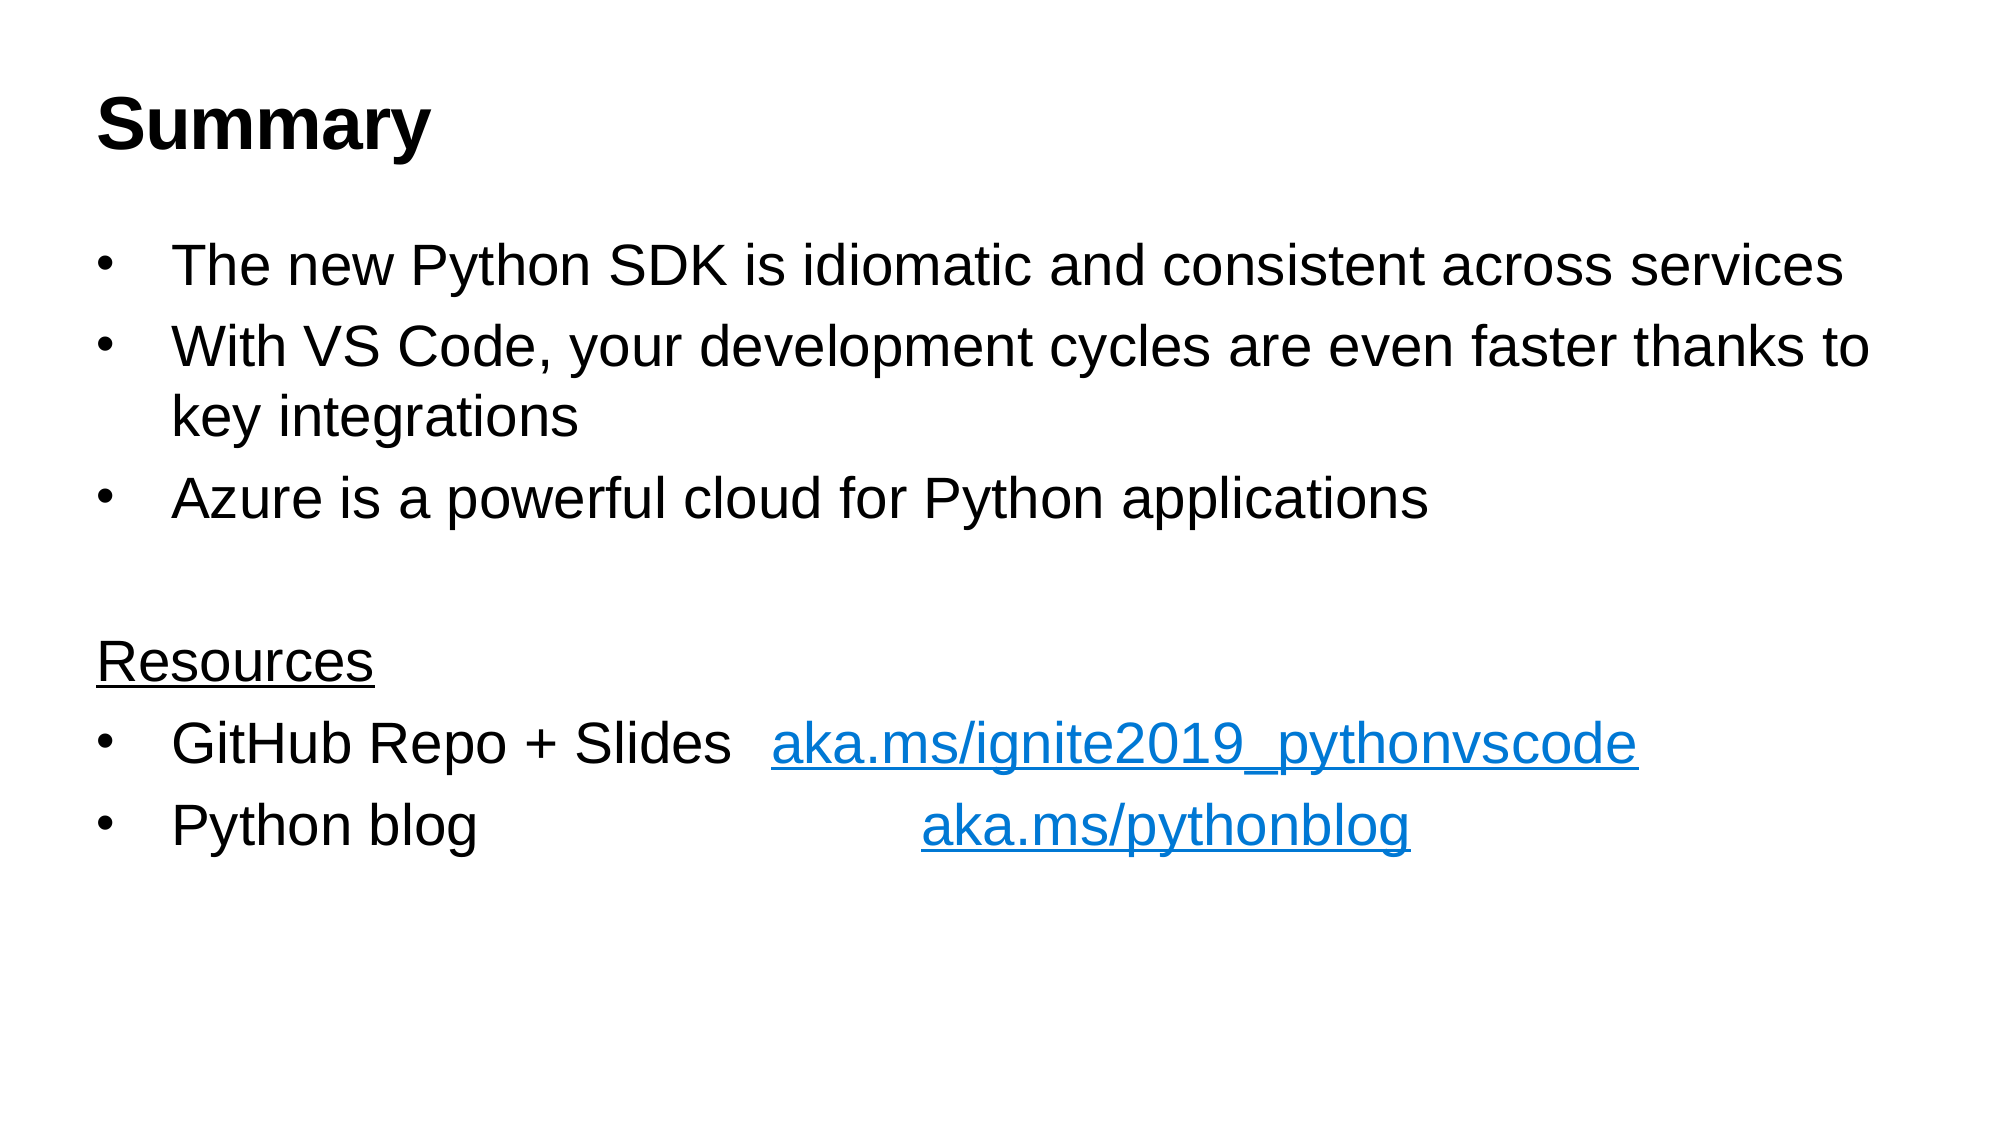

# Summary
The new Python SDK is idiomatic and consistent across services
With VS Code, your development cycles are even faster thanks to key integrations
Azure is a powerful cloud for Python applications

Resources
GitHub Repo + Slides 	aka.ms/ignite2019_pythonvscode
Python blog 			aka.ms/pythonblog